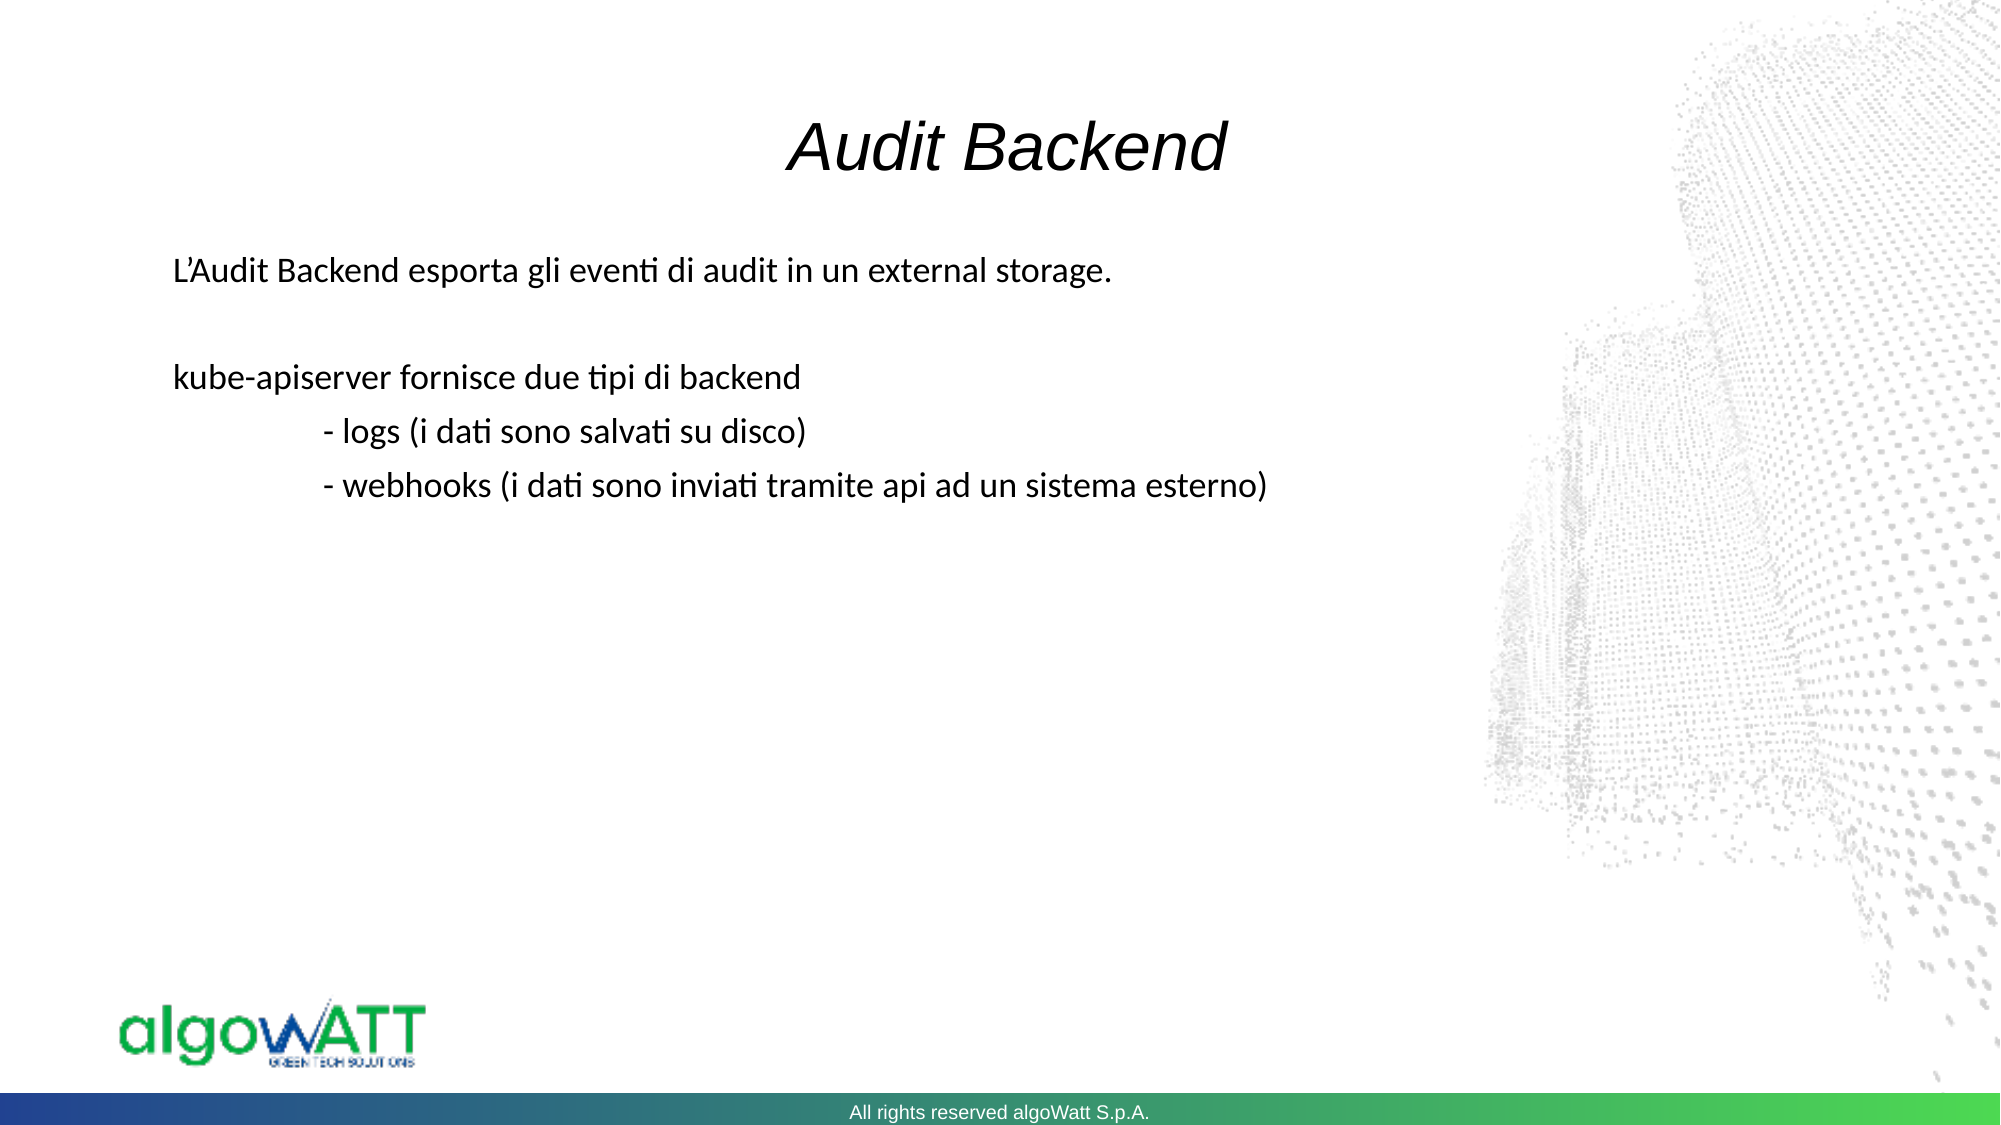

Audit Backend

L’Audit Backend esporta gli eventi di audit in un external storage.

kube-apiserver fornisce due tipi di backend
	- logs (i dati sono salvati su disco)
	- webhooks (i dati sono inviati tramite api ad un sistema esterno)

All rights reserved algoWatt S.p.A.